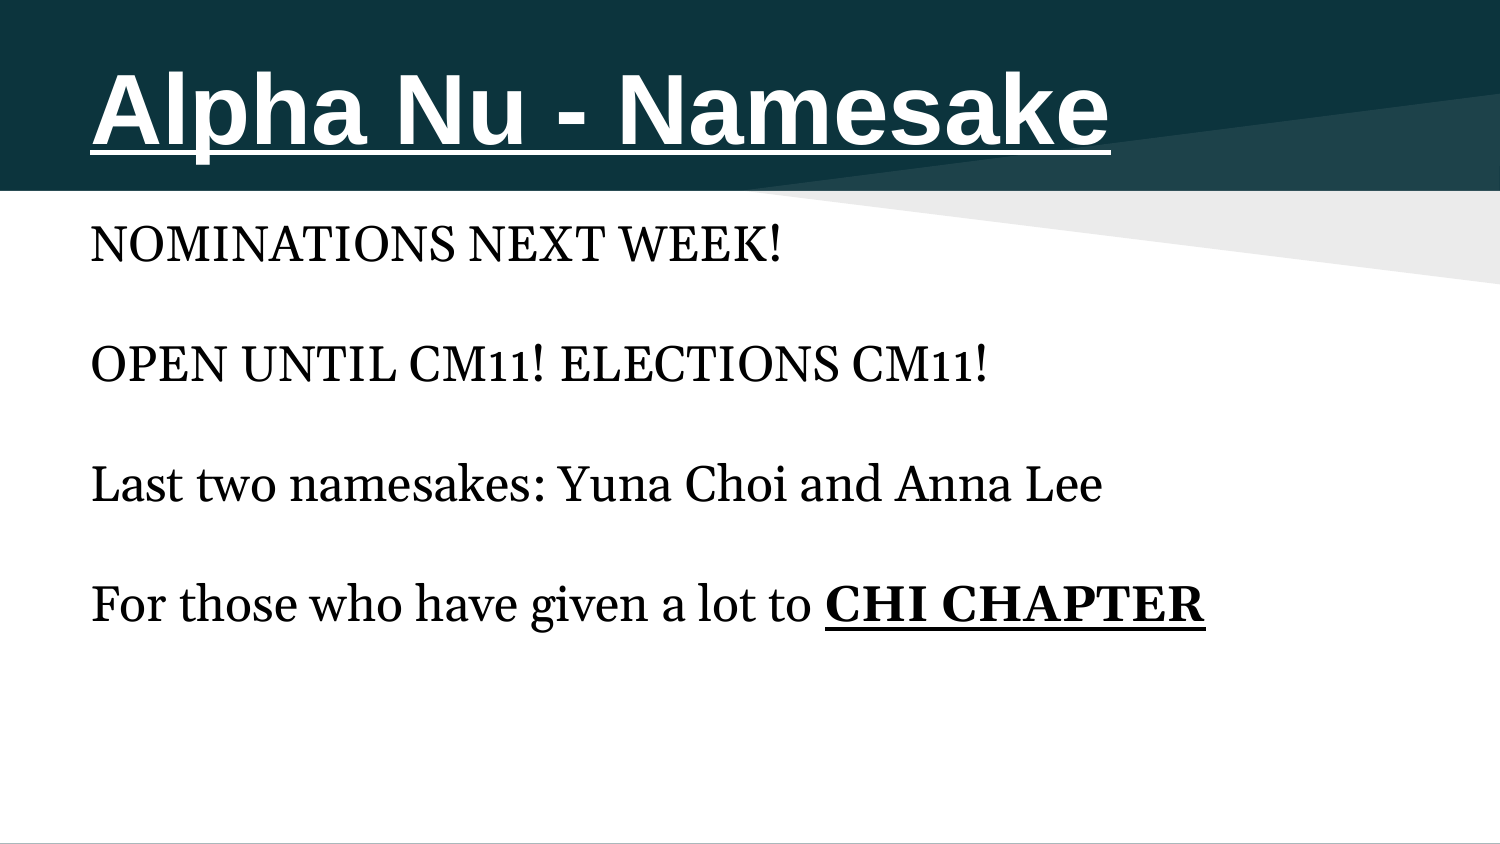

# Alpha Nu - Namesake
NOMINATIONS NEXT WEEK!

OPEN UNTIL CM11! ELECTIONS CM11!

Last two namesakes: Yuna Choi and Anna Lee

For those who have given a lot to CHI CHAPTER